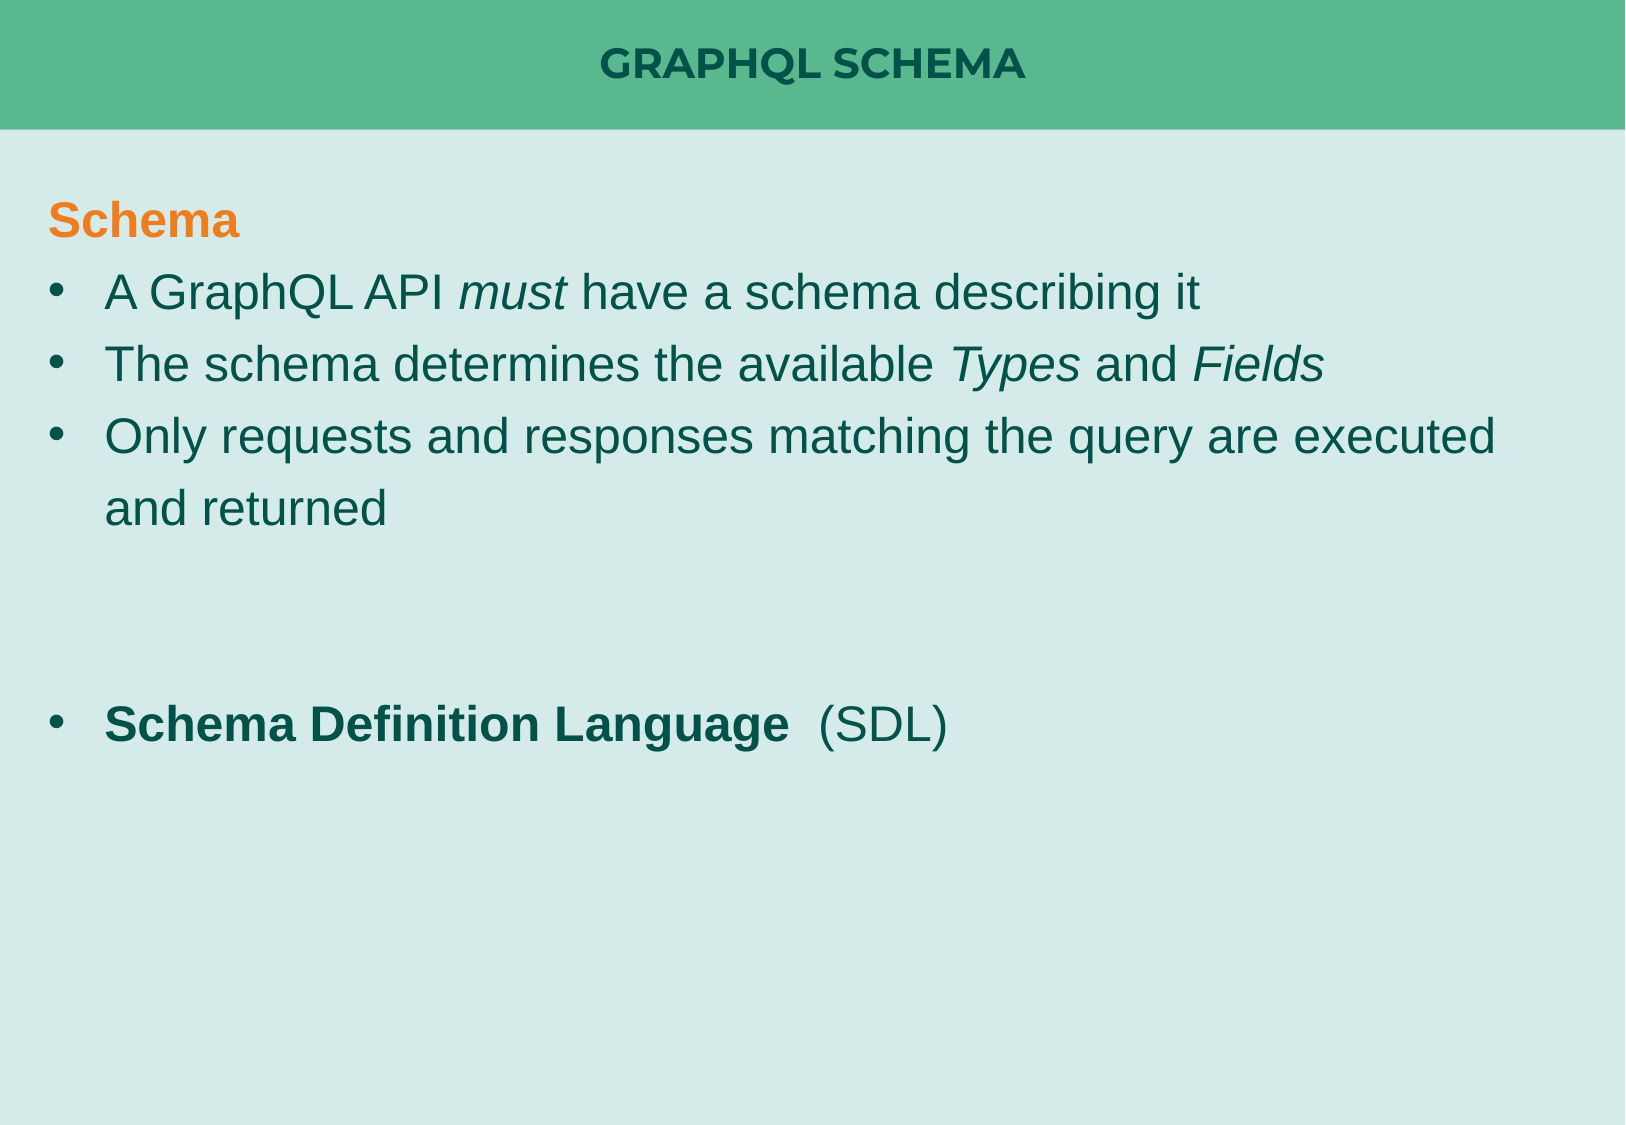

# GraphQL Schema
Schema
A GraphQL API must have a schema describing it
The schema determines the available Types and Fields
Only requests and responses matching the query are executed and returned

Schema Definition Language  (SDL)